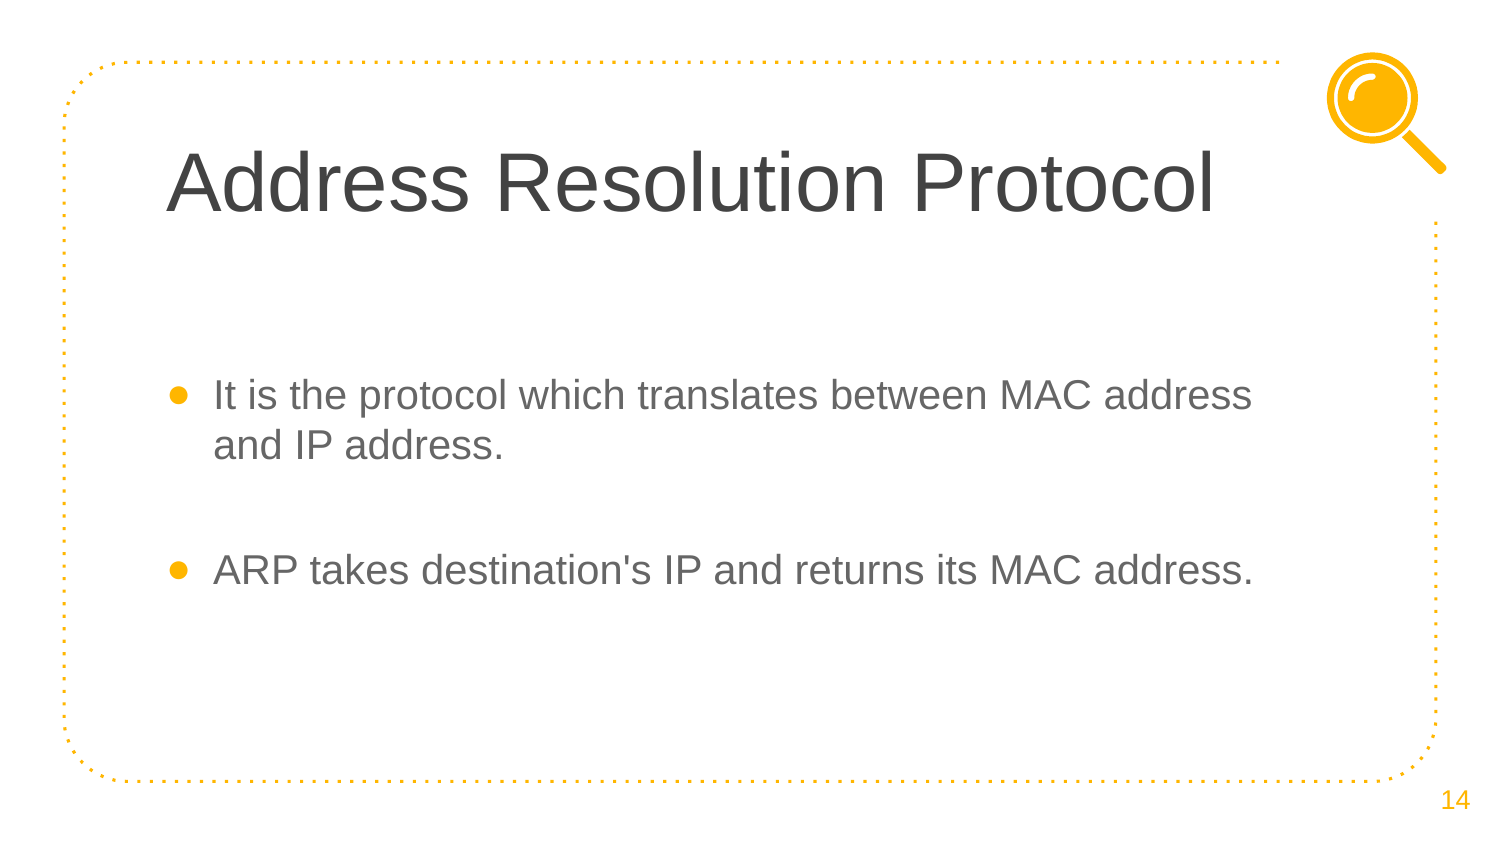

# Address Resolution Protocol
It is the protocol which translates between MAC address and IP address.

ARP takes destination's IP and returns its MAC address.

14